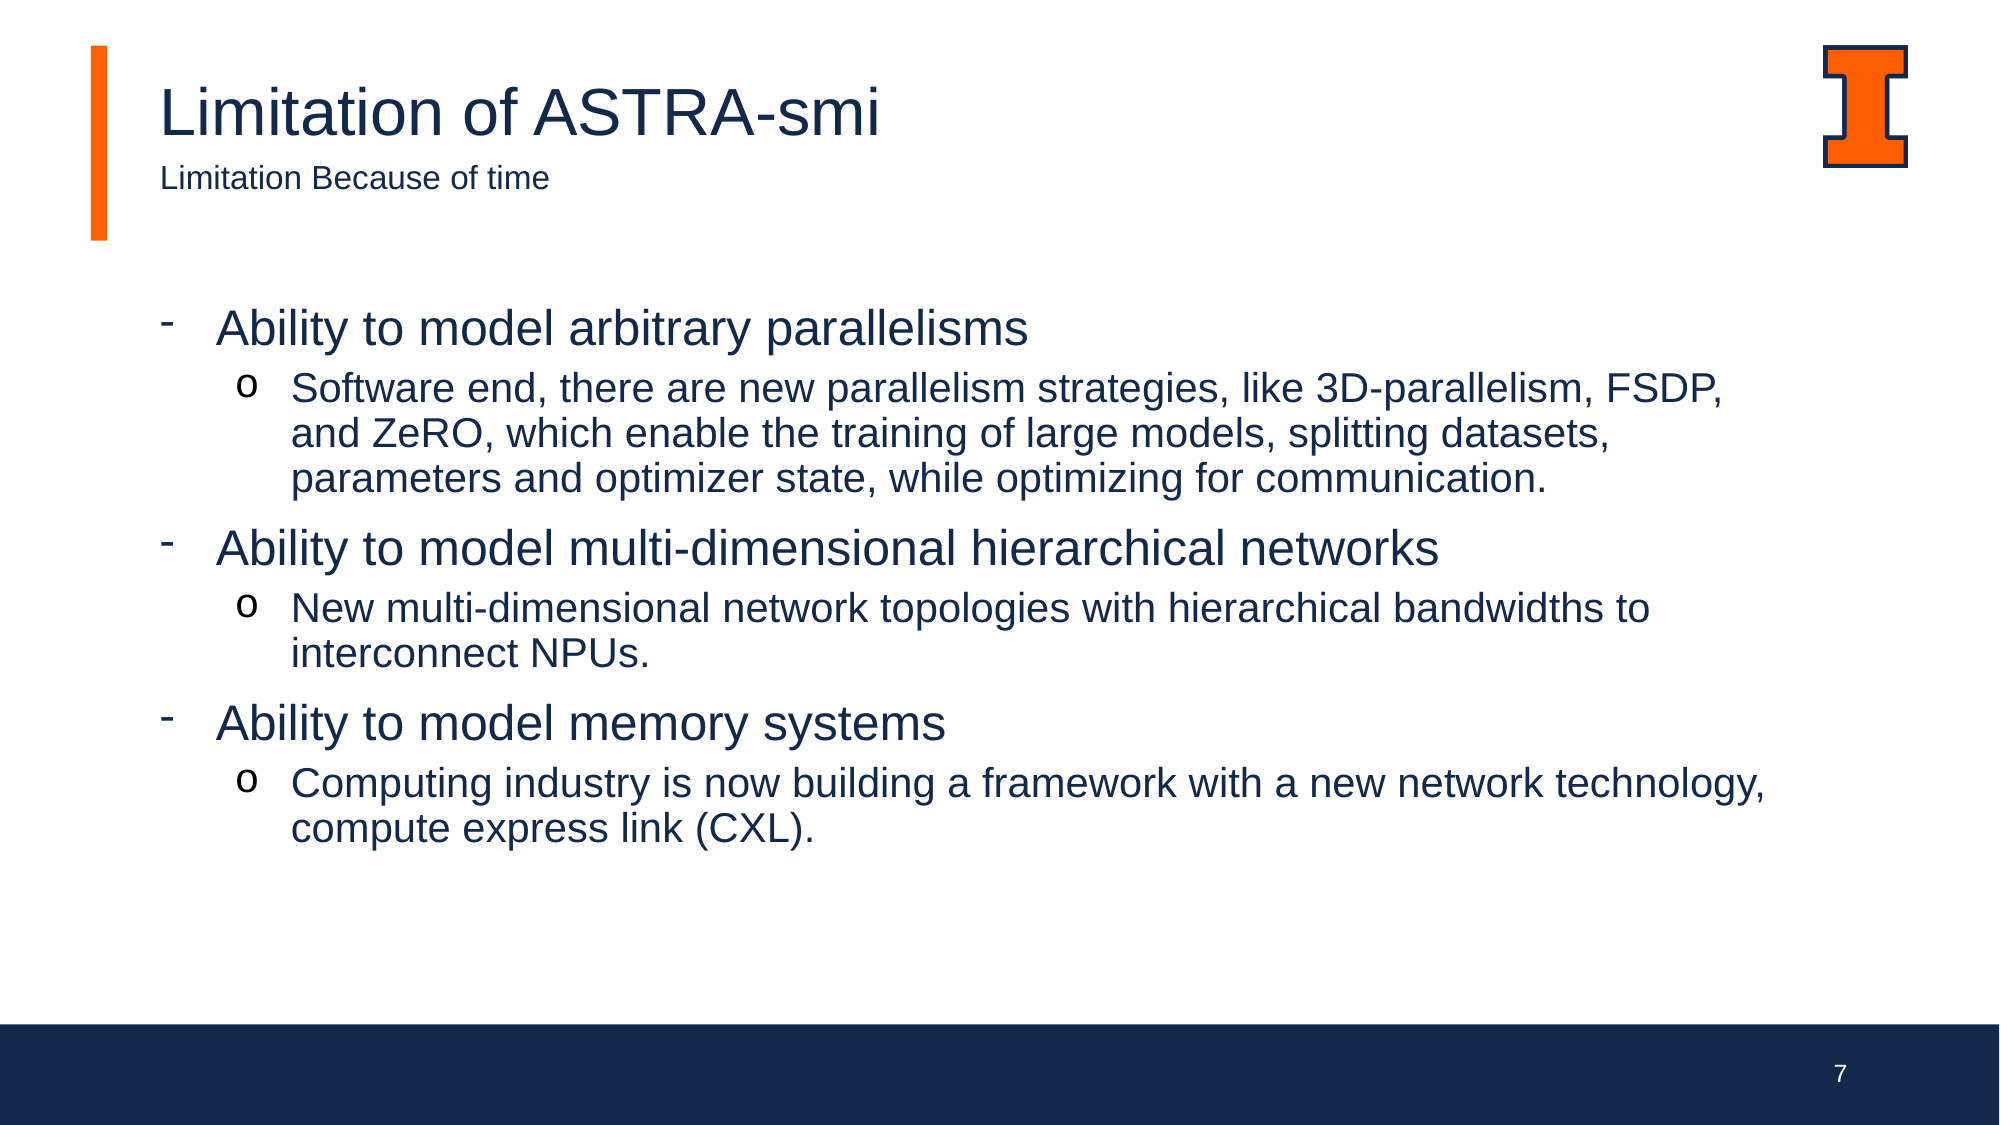

Limitation of ASTRA-smi
Limitation Because of time
Ability to model arbitrary parallelisms
Software end, there are new parallelism strategies, like 3D-parallelism, FSDP, and ZeRO, which enable the training of large models, splitting datasets, parameters and optimizer state, while optimizing for communication.
Ability to model multi-dimensional hierarchical networks
New multi-dimensional network topologies with hierarchical bandwidths to interconnect NPUs.
Ability to model memory systems
Computing industry is now building a framework with a new network technology, compute express link (CXL).

7